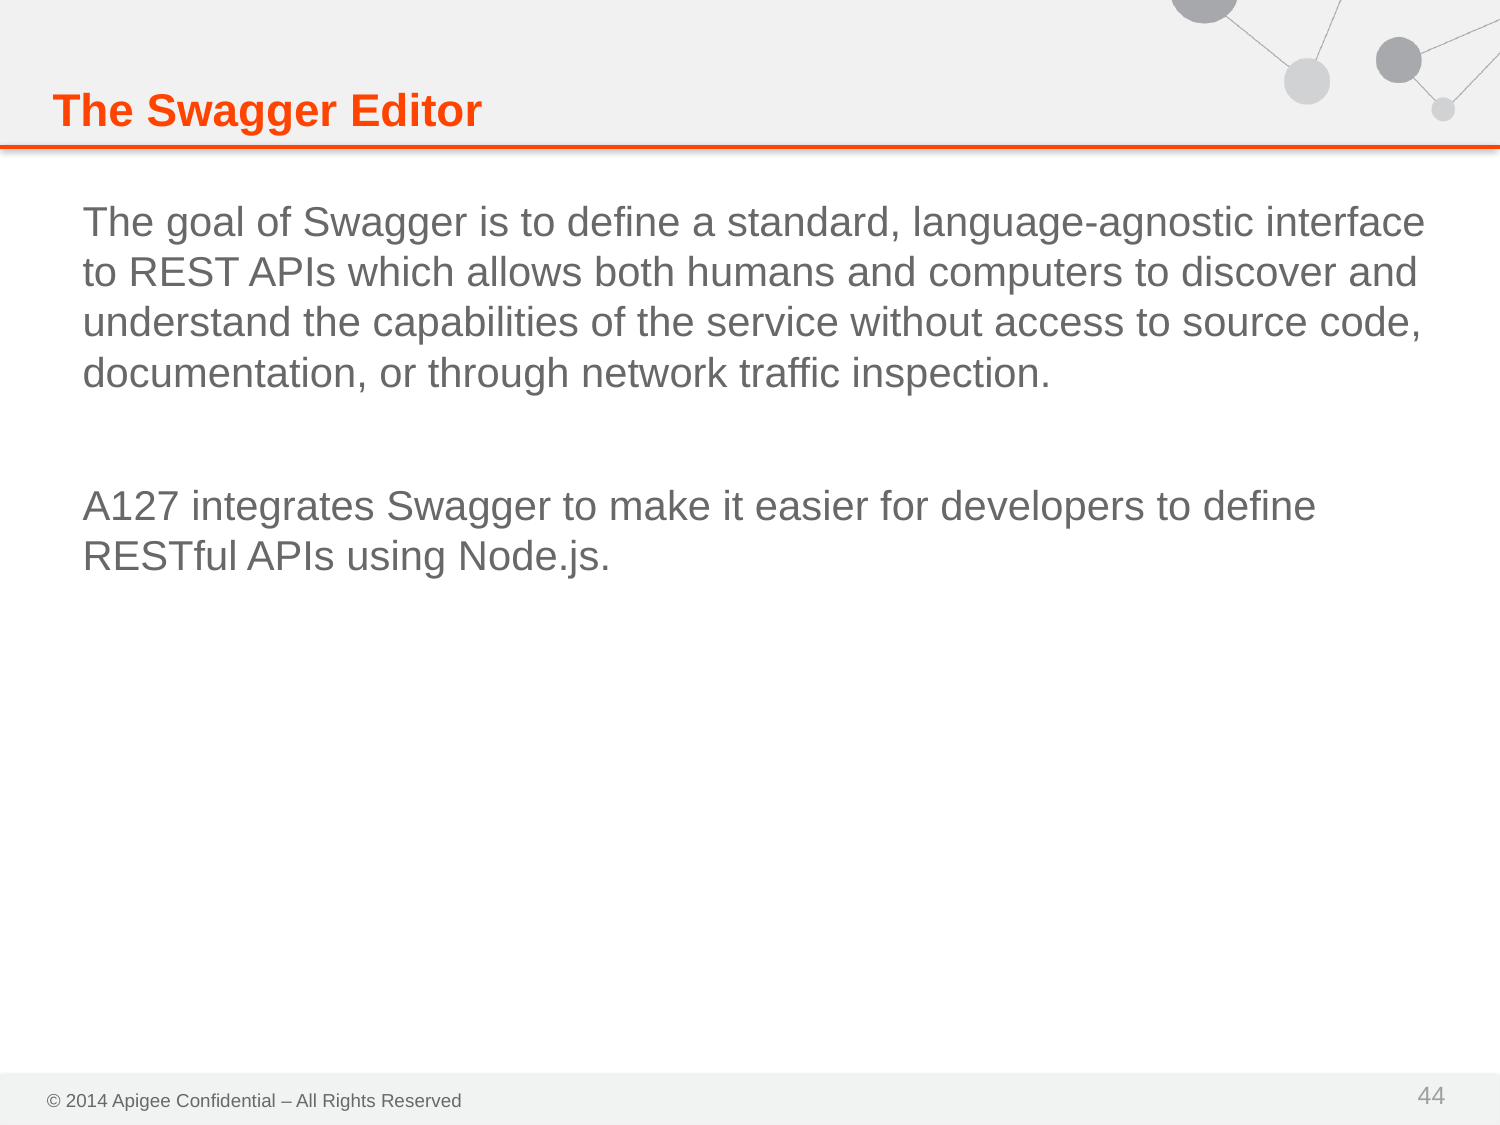

# The Swagger Editor
The goal of Swagger is to define a standard, language-agnostic interface to REST APIs which allows both humans and computers to discover and understand the capabilities of the service without access to source code, documentation, or through network traffic inspection.

A127 integrates Swagger to make it easier for developers to define RESTful APIs using Node.js.
44